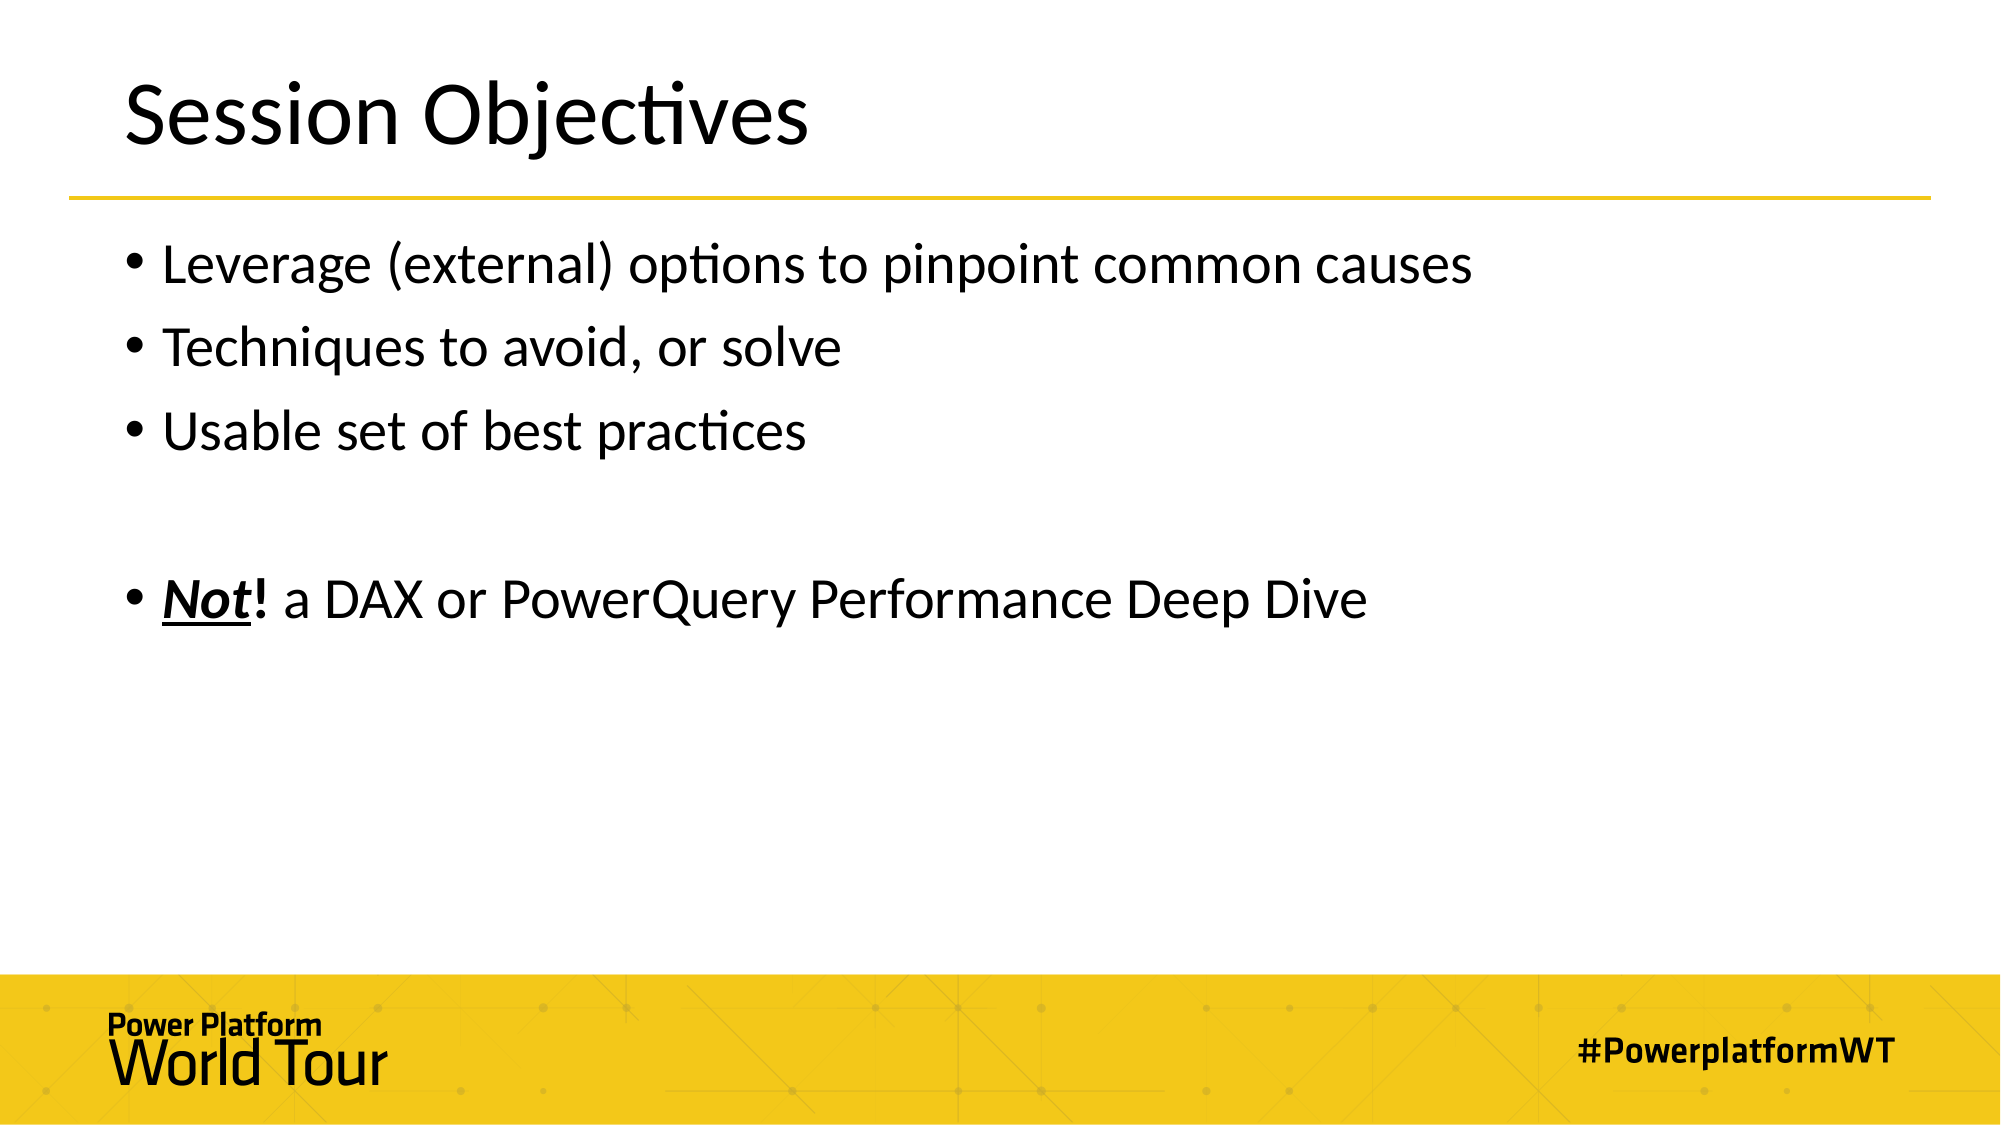

# Session Objectives
Leverage (external) options to pinpoint common causes
Techniques to avoid, or solve
Usable set of best practices

Not! a DAX or PowerQuery Performance Deep Dive